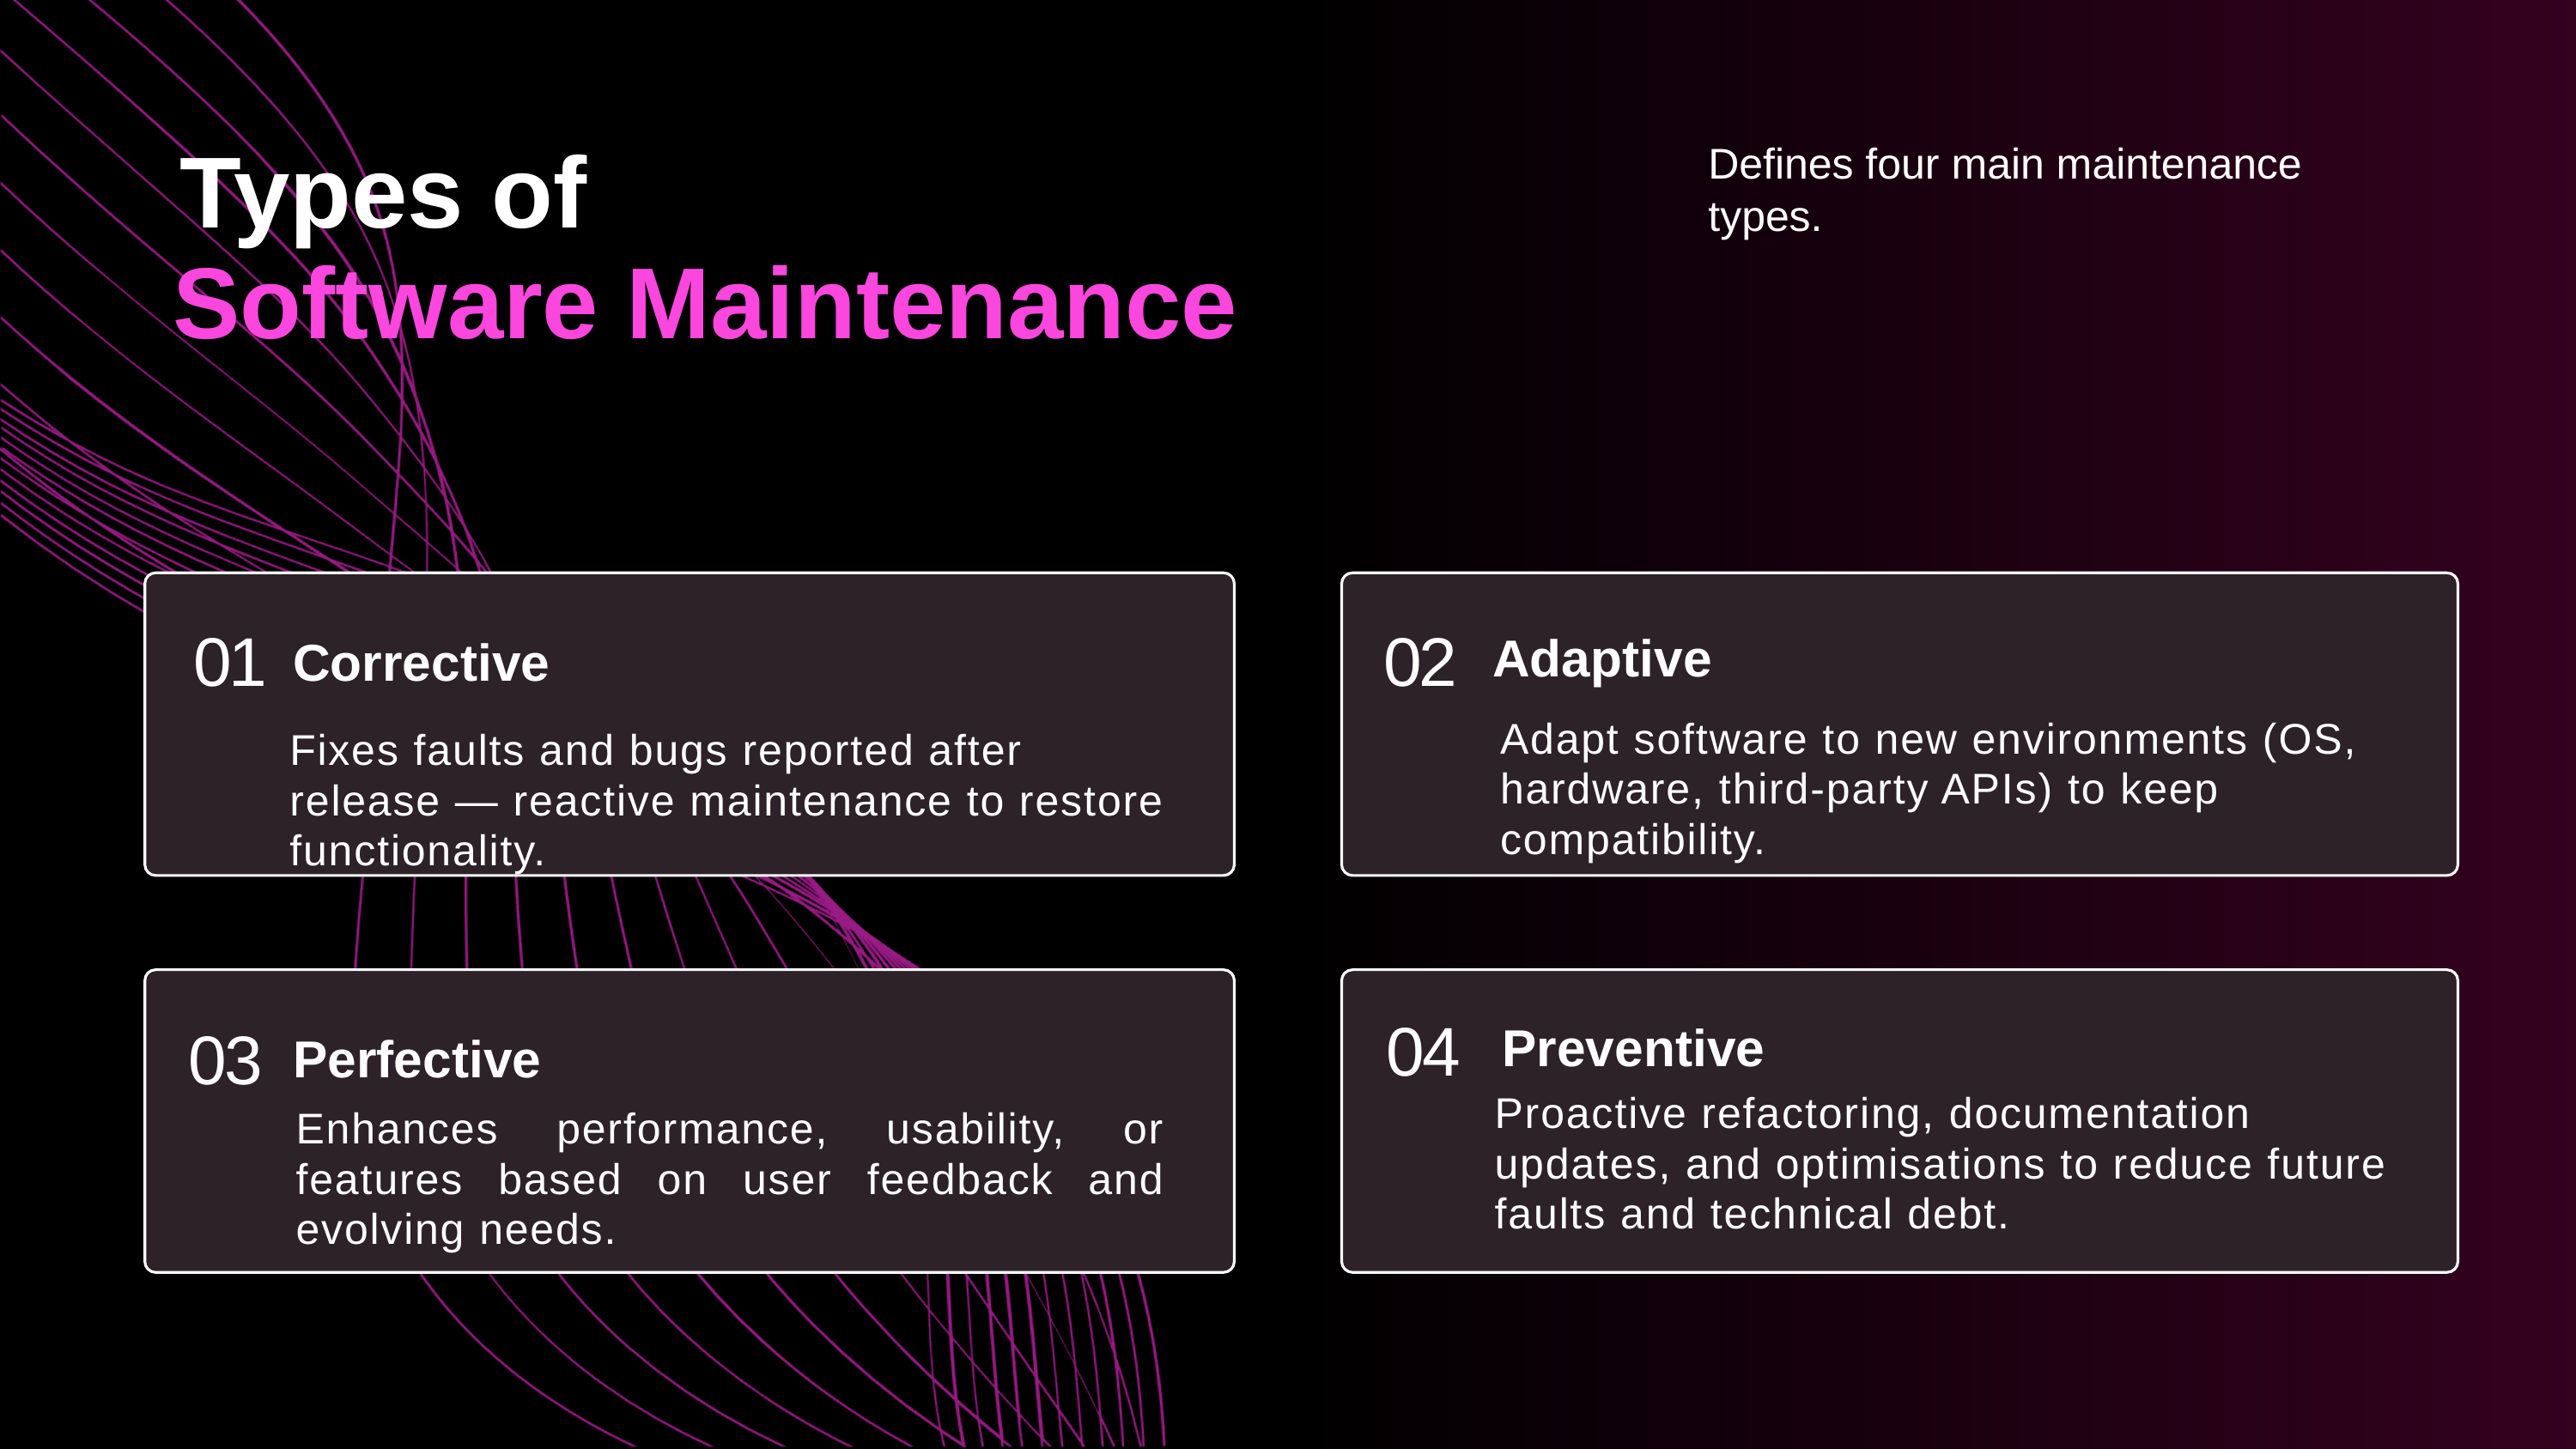

Defines four main maintenance types.
Types of
Software Maintenance

01
02
Adaptive
Corrective
Adapt software to new environments (OS, hardware, third-party APIs) to keep compatibility.
Fixes faults and bugs reported after release — reactive maintenance to restore functionality.

04
Preventive
03
Perfective
Proactive refactoring, documentation updates, and optimisations to reduce future faults and technical debt.
Enhances performance, usability, or features based on user feedback and evolving needs.